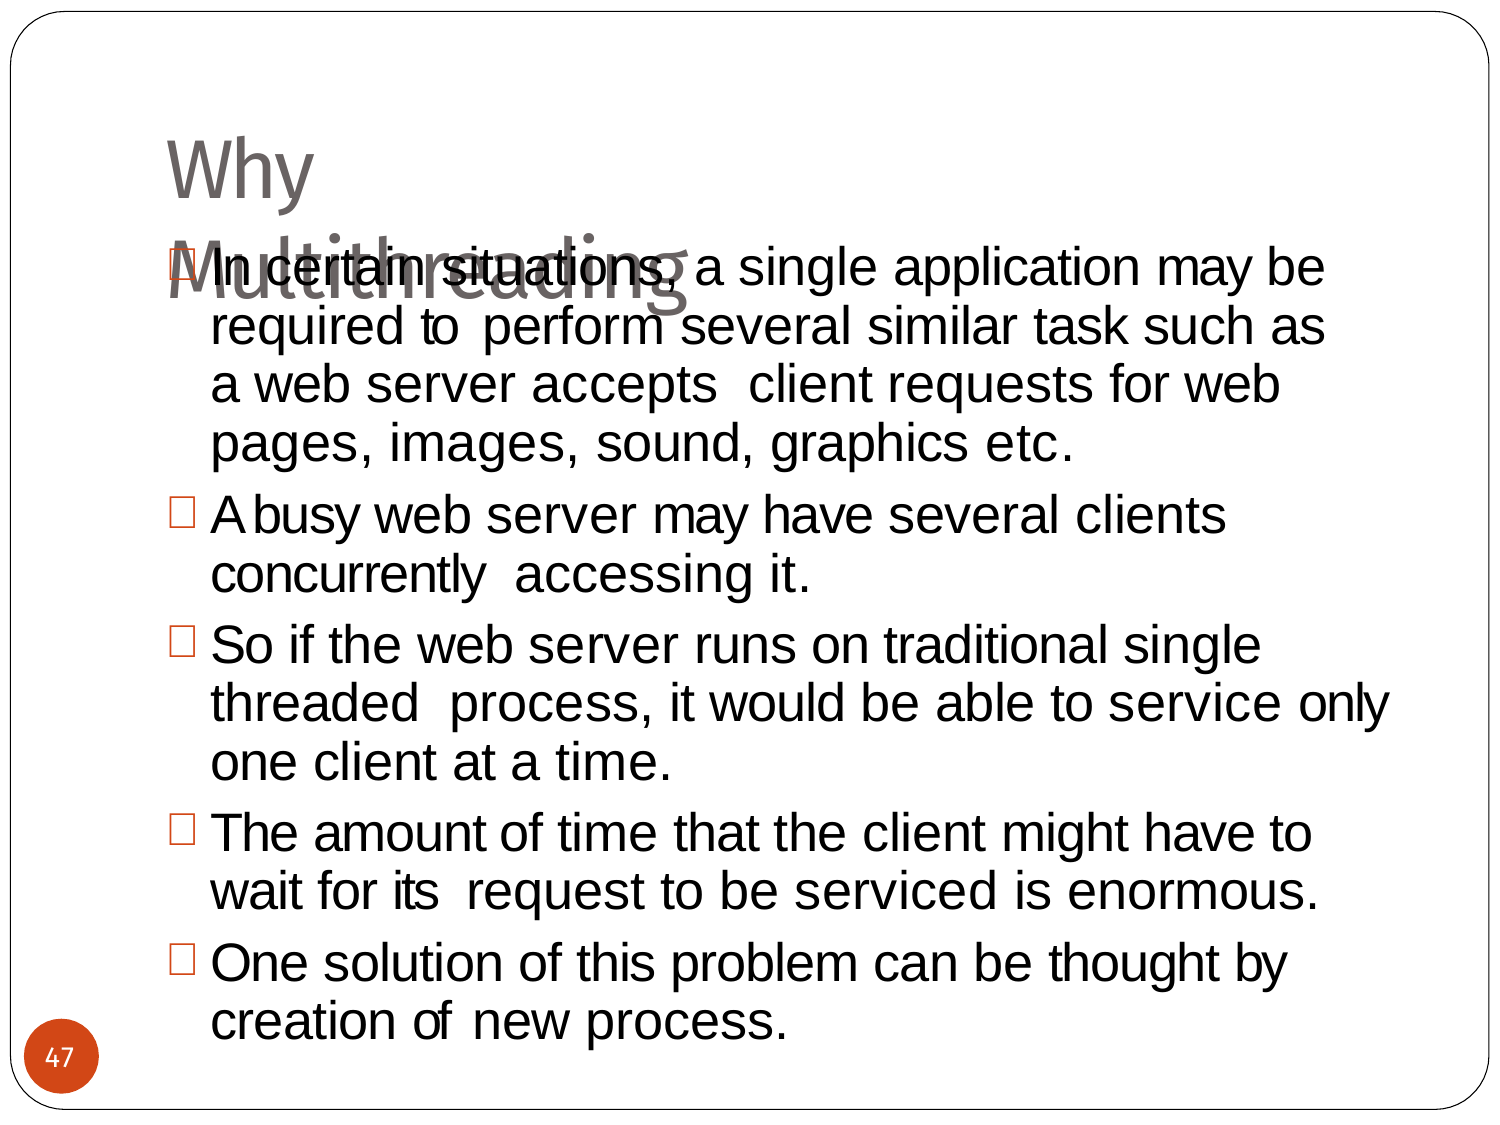

# Why Multithreading
In certain situations, a single application may be required to  perform several similar task such as a web server accepts  client requests for web pages, images, sound, graphics etc.
A busy web server may have several clients concurrently  accessing it.
So if the web server runs on traditional single threaded  process, it would be able to service only one client at a time.
The amount of time that the client might have to wait for its  request to be serviced is enormous.
One solution of this problem can be thought by creation of  new process.

47